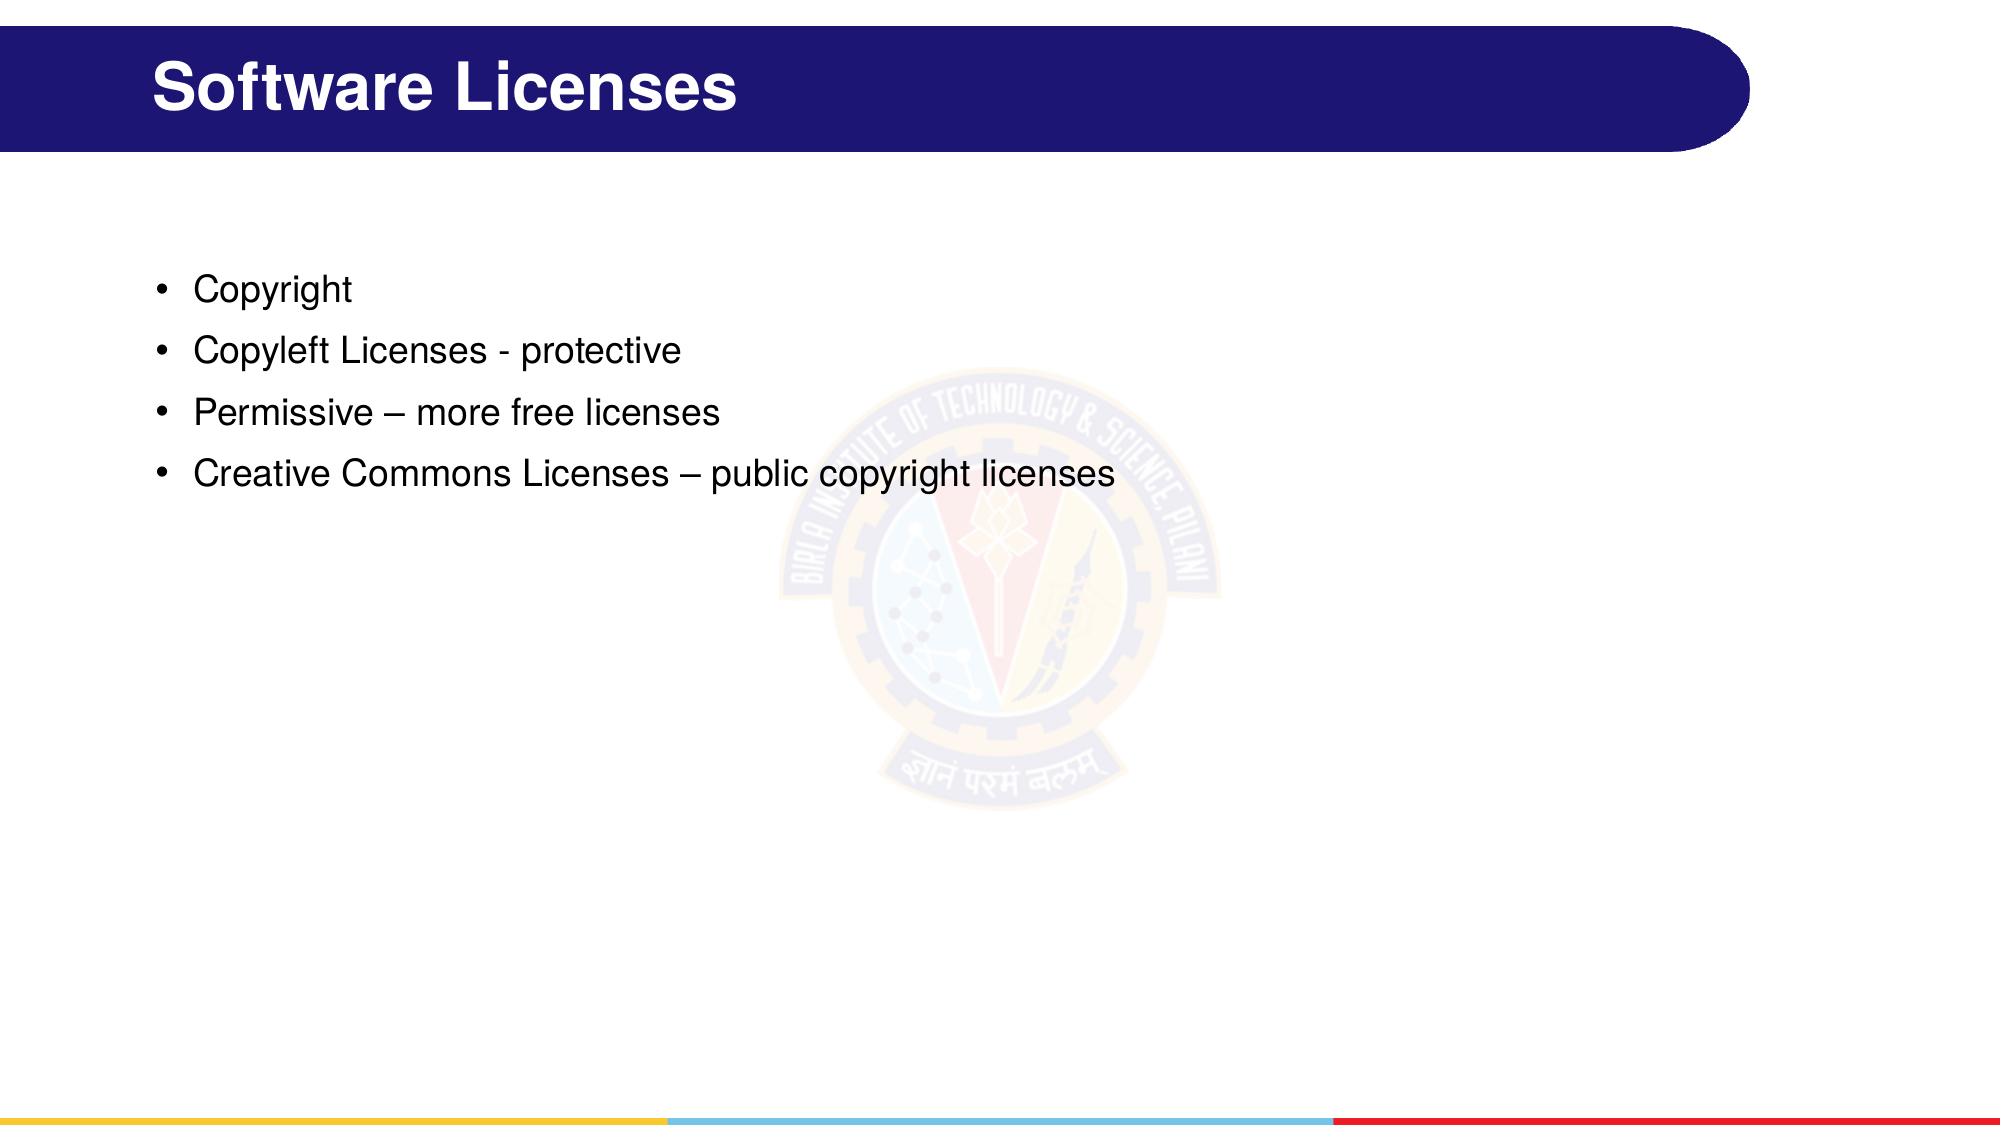

# Software Licenses

Copyright
Copyleft Licenses - protective
Permissive – more free licenses
Creative Commons Licenses – public copyright licenses